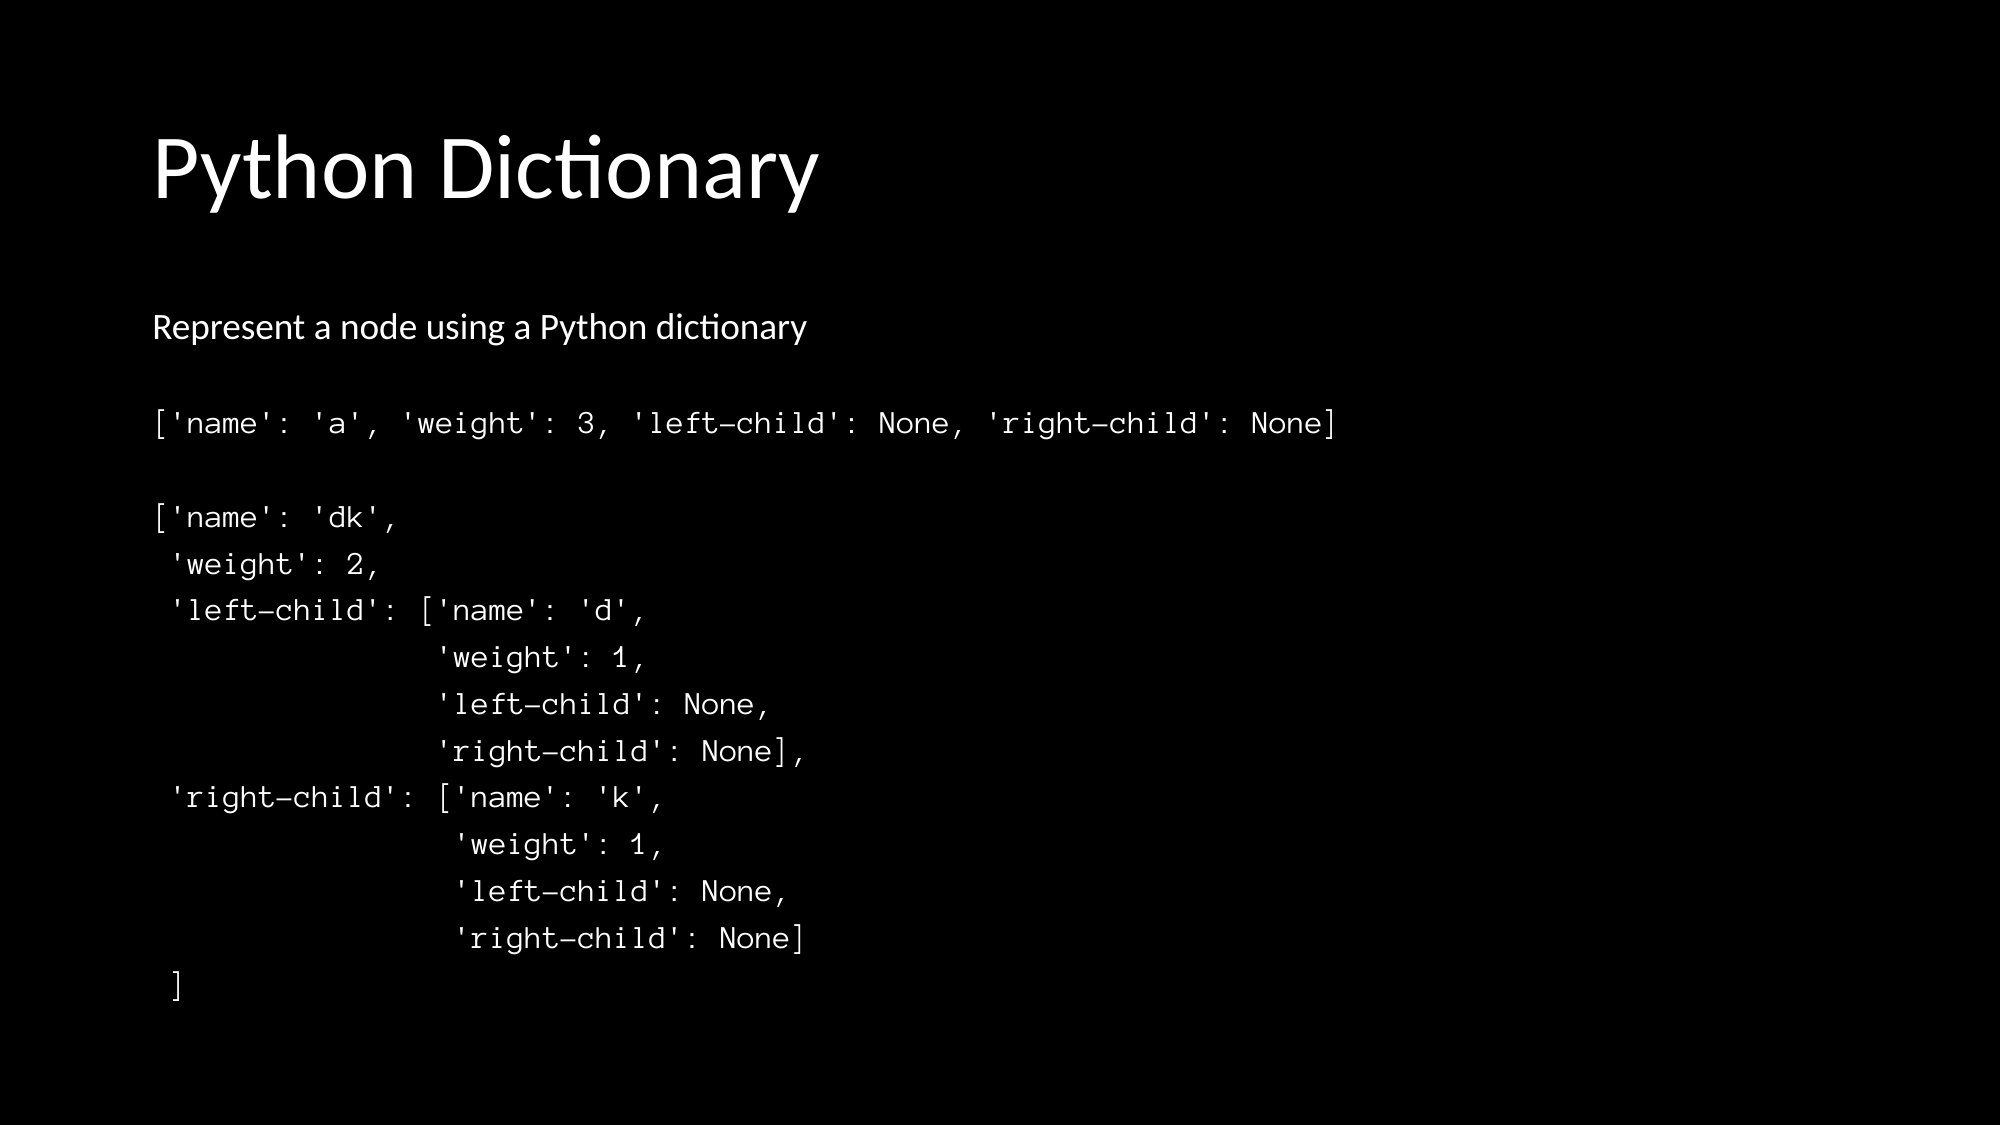

# Python Dictionary
Represent a node using a Python dictionary

['name': 'a', 'weight': 3, 'left-child': None, 'right-child': None]

['name': 'dk',
 'weight': 2,
 'left-child': ['name': 'd',
                'weight': 1,
                'left-child': None,
                'right-child': None],
 'right-child': ['name': 'k',
                 'weight': 1,
                 'left-child': None,
                 'right-child': None]
 ]